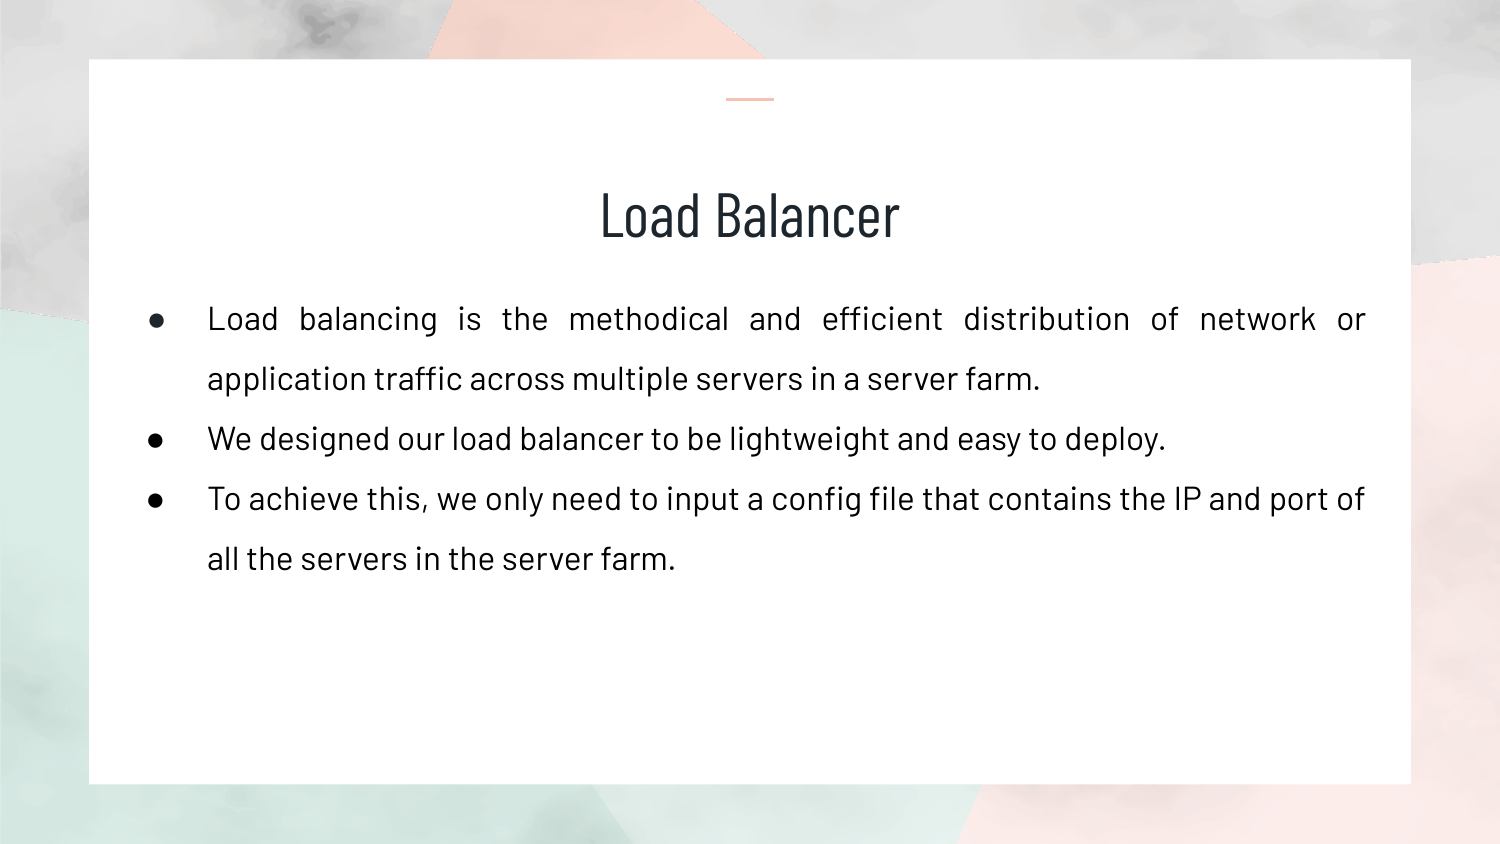

# Load Balancer
Load balancing is the methodical and efficient distribution of network or application traffic across multiple servers in a server farm.
We designed our load balancer to be lightweight and easy to deploy.
To achieve this, we only need to input a config file that contains the IP and port of all the servers in the server farm.